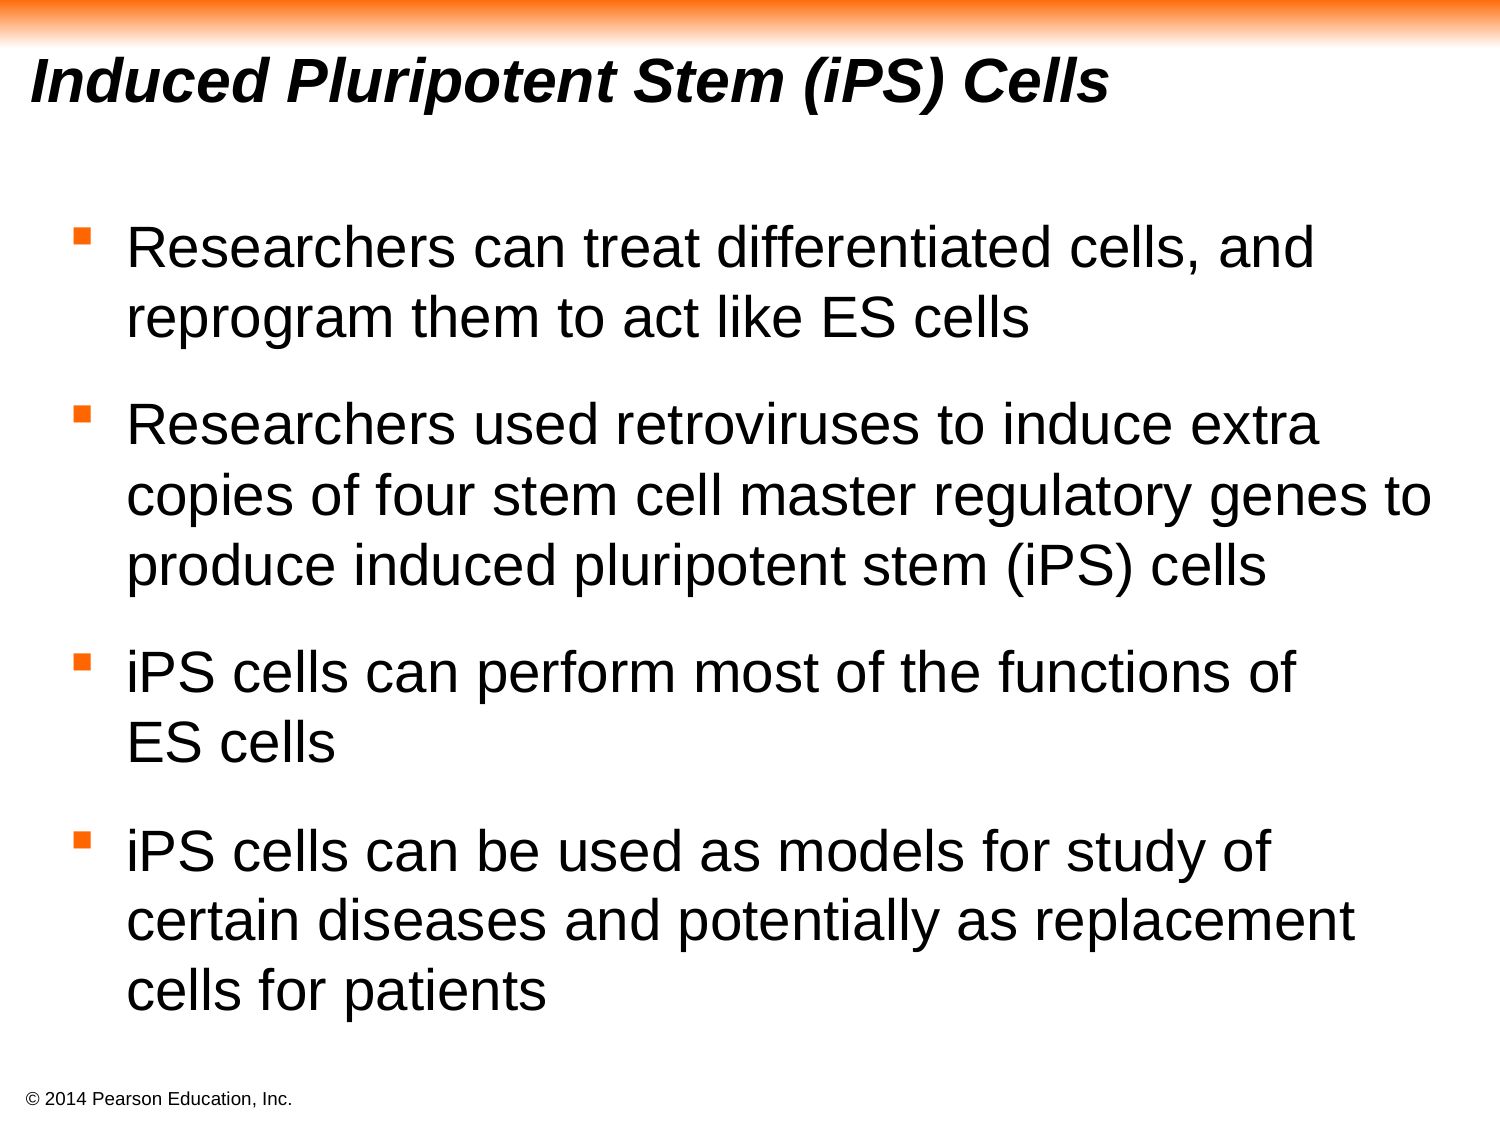

# Induced Pluripotent Stem (iPS) Cells
Researchers can treat differentiated cells, and reprogram them to act like ES cells
Researchers used retroviruses to induce extra copies of four stem cell master regulatory genes to produce induced pluripotent stem (iPS) cells
iPS cells can perform most of the functions of
ES cells
iPS cells can be used as models for study of certain diseases and potentially as replacement cells for patients